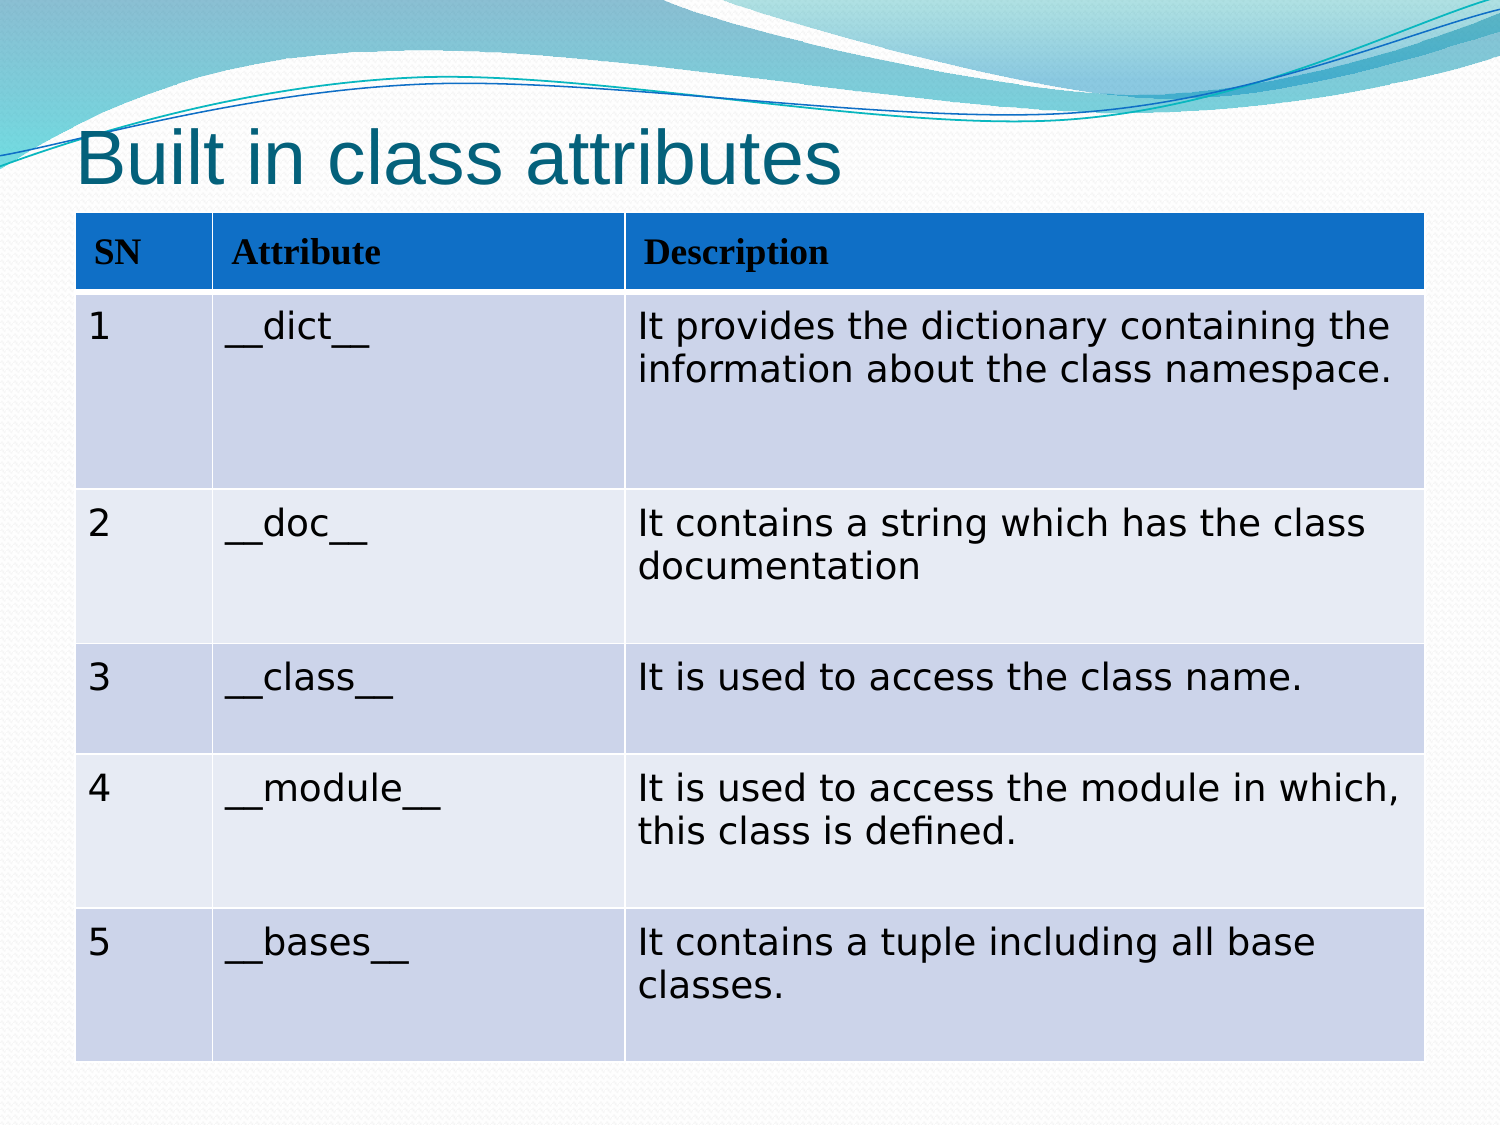

# Built in class attributes
| SN | Attribute | Description |
| --- | --- | --- |
| 1 | \_\_dict\_\_ | It provides the dictionary containing the information about the class namespace. |
| 2 | \_\_doc\_\_ | It contains a string which has the class documentation |
| 3 | \_\_class\_\_ | It is used to access the class name. |
| 4 | \_\_module\_\_ | It is used to access the module in which, this class is defined. |
| 5 | \_\_bases\_\_ | It contains a tuple including all base classes. |